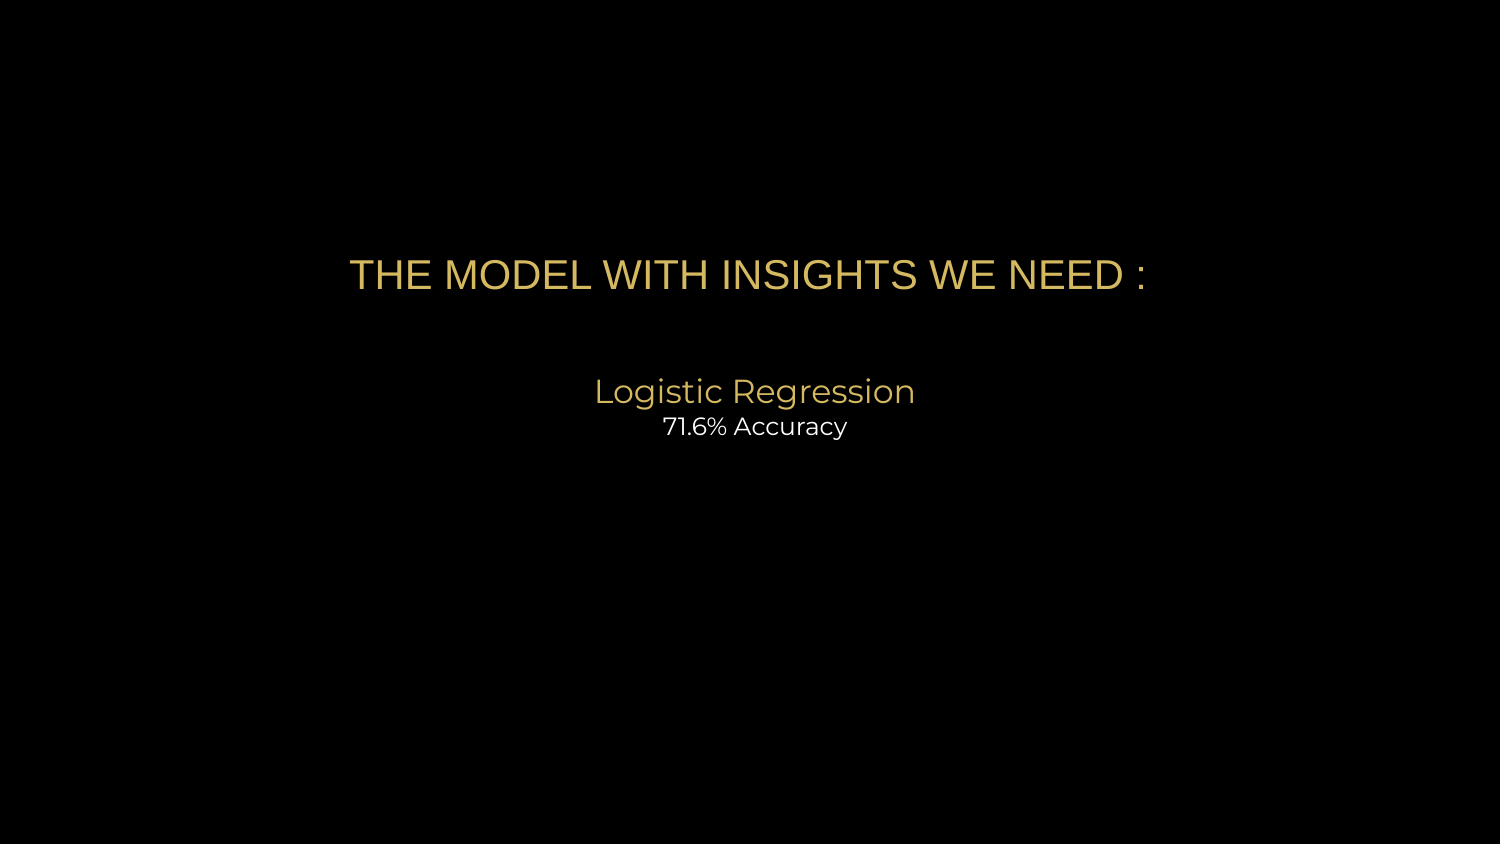

THE MODEL WITH INSIGHTS WE NEED :
Logistic Regression
71.6% Accuracy